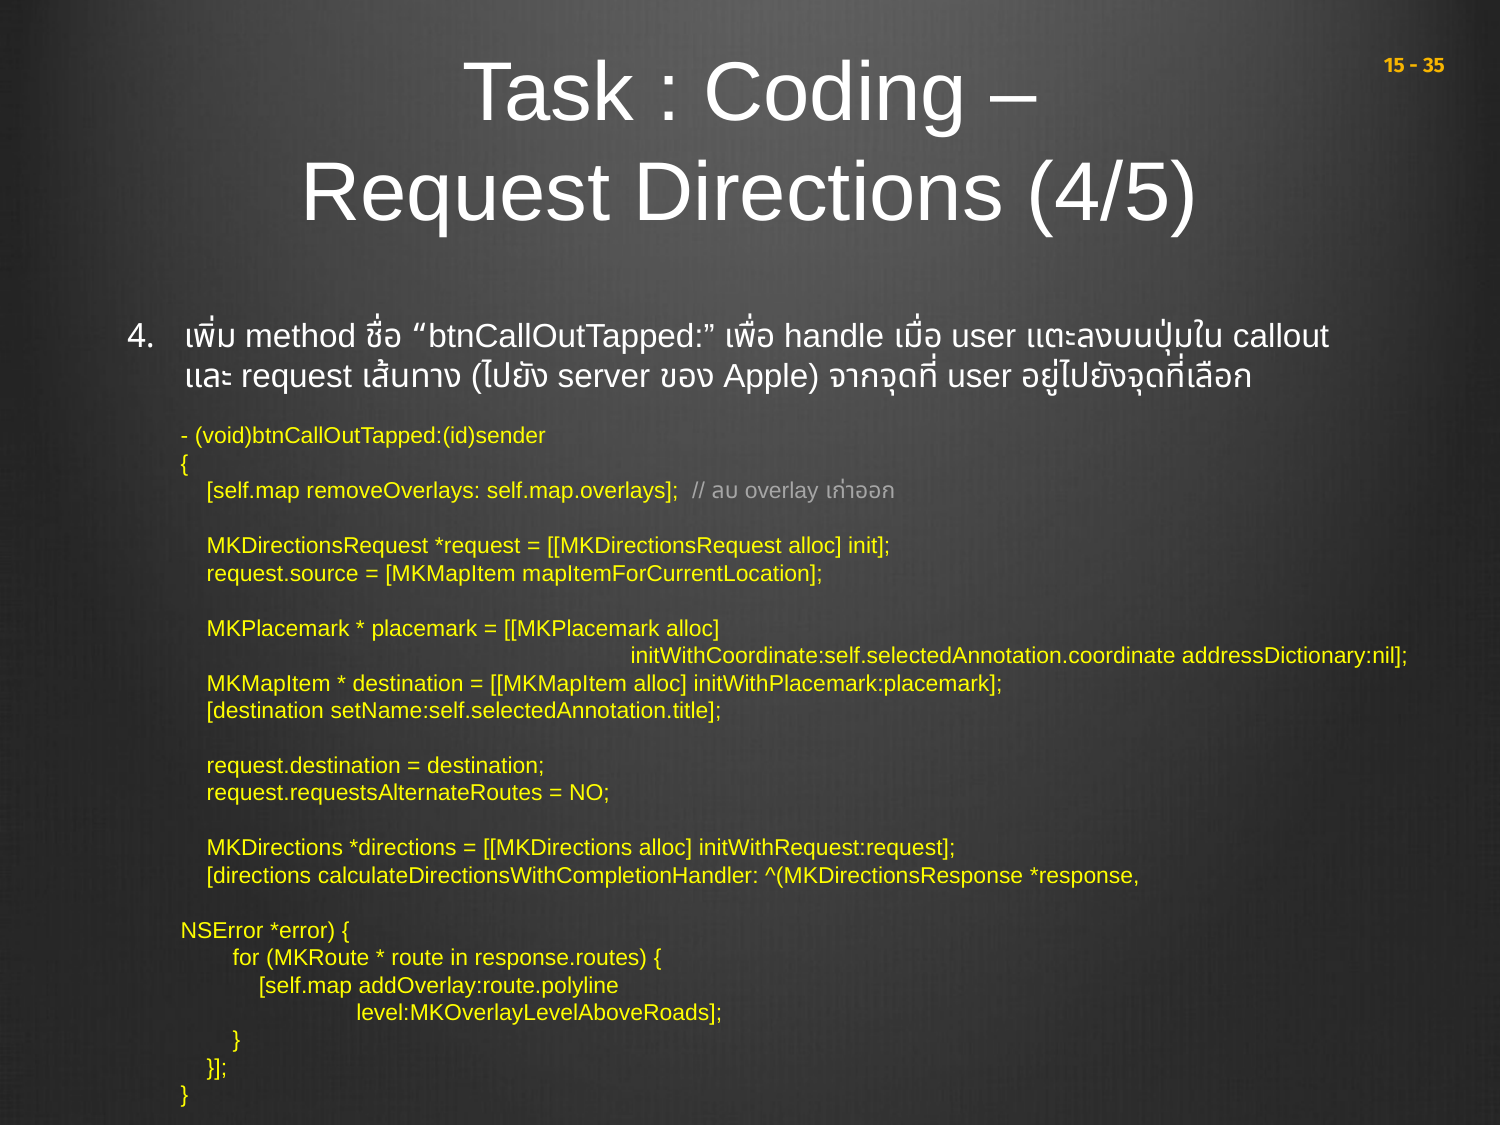

# Task : Coding – Request Directions (4/5)
 15 - 35
เพิ่ม method ชื่อ “btnCallOutTapped:” เพื่อ handle เมื่อ user แตะลงบนปุ่มใน callout และ request เส้นทาง (ไปยัง server ของ Apple) จากจุดที่ user อยู่ไปยังจุดที่เลือก
- (void)btnCallOutTapped:(id)sender
{
    [self.map removeOverlays: self.map.overlays];  // ลบ overlay เก่าออก

    MKDirectionsRequest *request = [[MKDirectionsRequest alloc] init];
    request.source = [MKMapItem mapItemForCurrentLocation];

    MKPlacemark * placemark = [[MKPlacemark alloc]
			initWithCoordinate:self.selectedAnnotation.coordinate addressDictionary:nil];
    MKMapItem * destination = [[MKMapItem alloc] initWithPlacemark:placemark];
    [destination setName:self.selectedAnnotation.title];

    request.destination = destination;
    request.requestsAlternateRoutes = NO;

    MKDirections *directions = [[MKDirections alloc] initWithRequest:request];
    [directions calculateDirectionsWithCompletionHandler: ^(MKDirectionsResponse *response,
								            NSError *error) {
        for (MKRoute * route in response.routes) {
            [self.map addOverlay:route.polyline
                           level:MKOverlayLevelAboveRoads];
        }
    }];
}